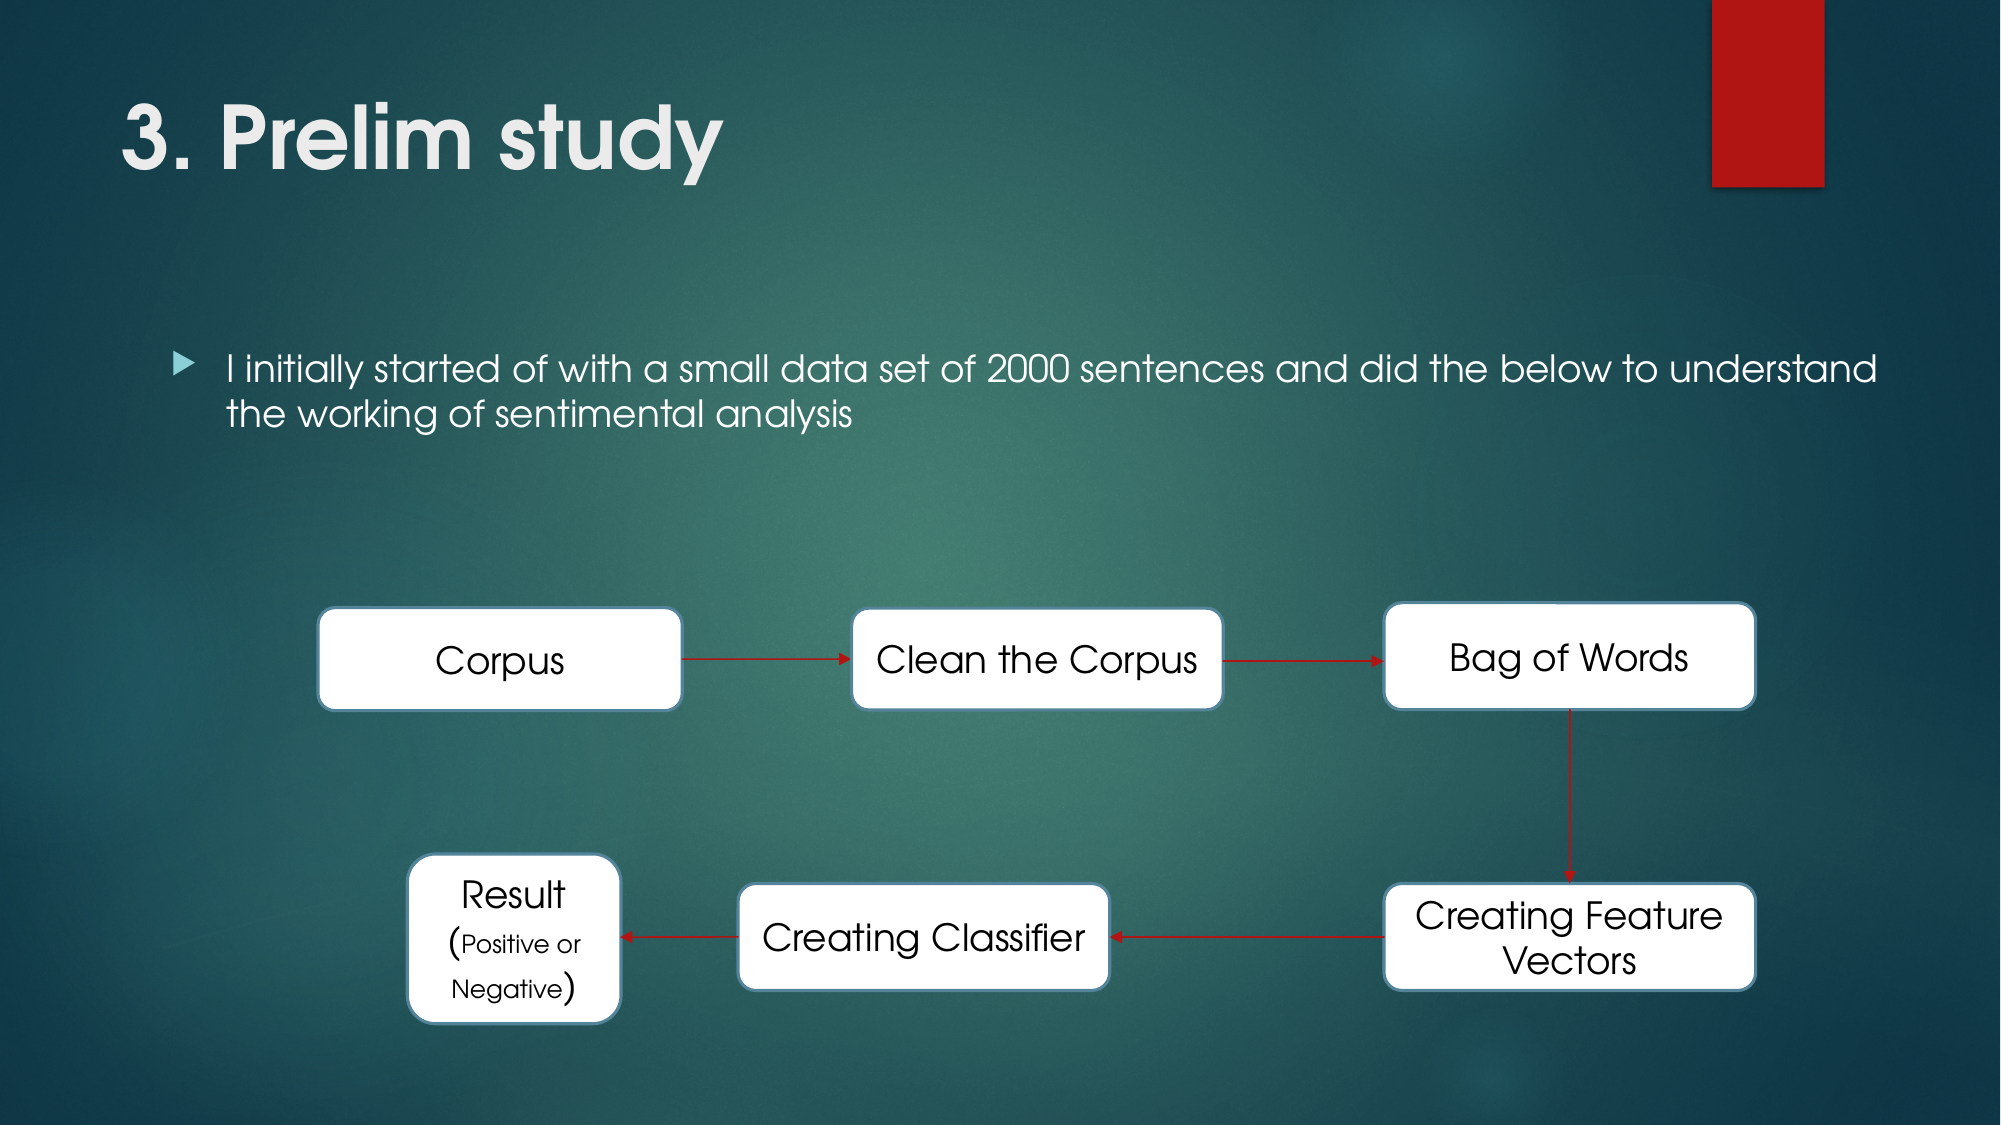

# 3. Prelim study

I initially started of with a small data set of 2000 sentences and did the below to understand the working of sentimental analysis

Bag of Words
Corpus
Clean the Corpus
Result
(Positive or Negative)
Creating Classifier
Creating Feature Vectors